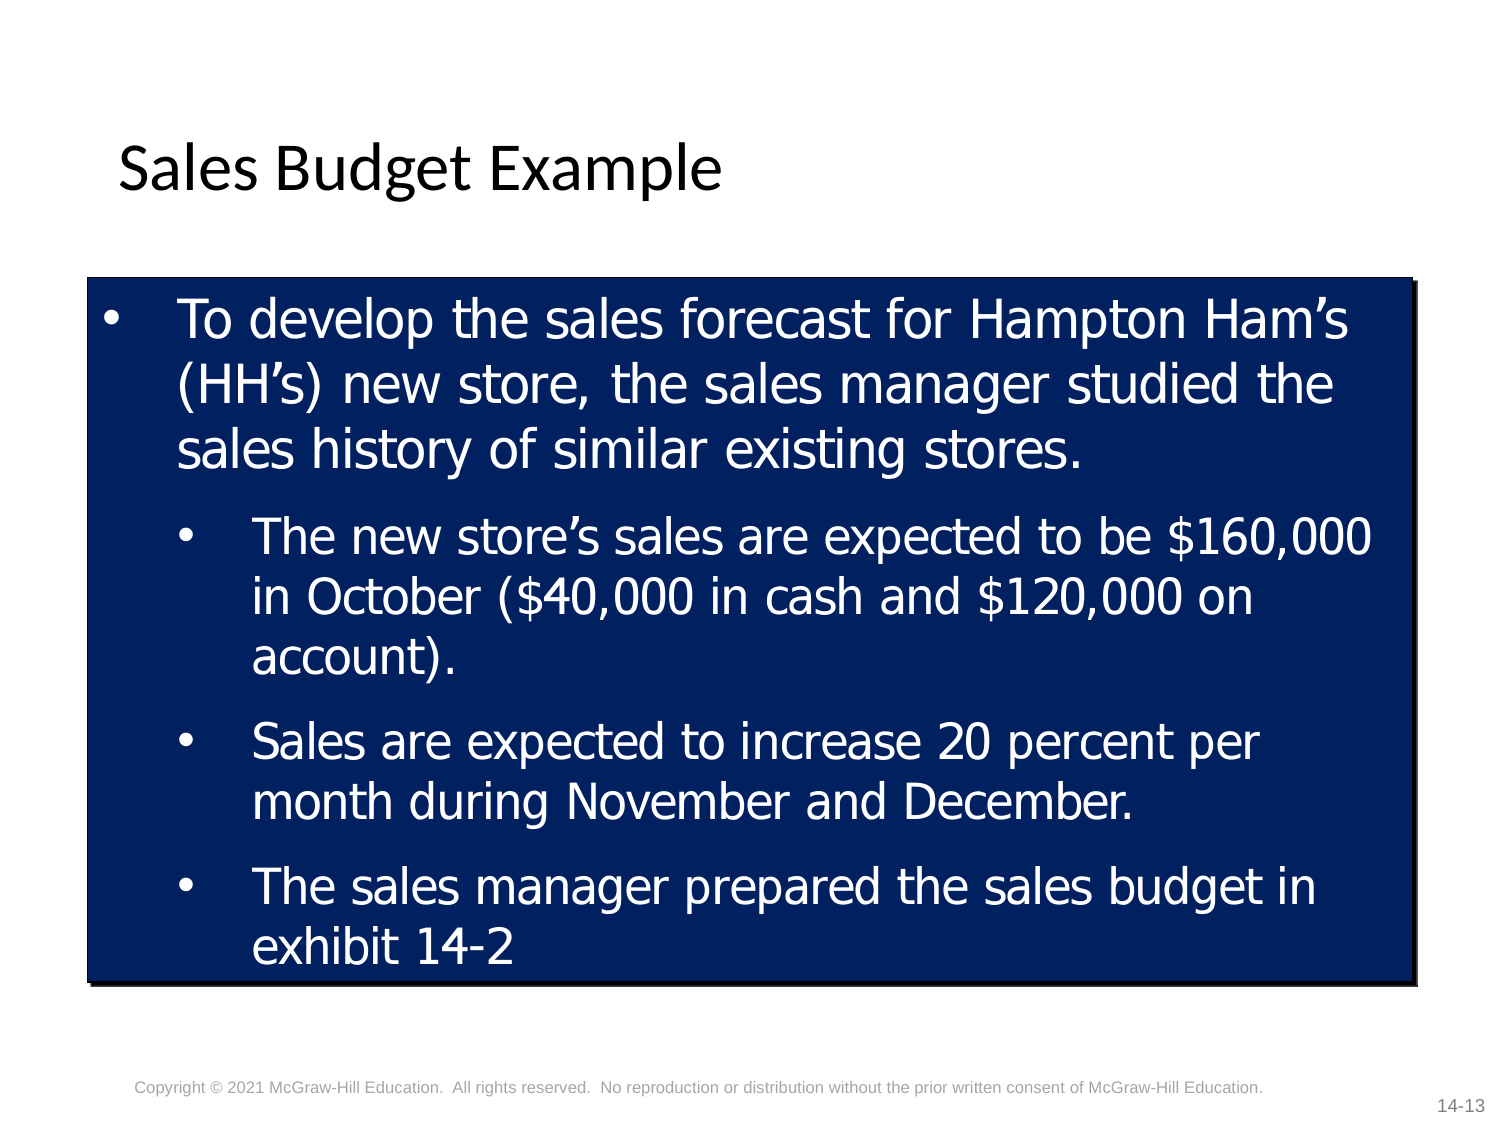

# Sales Budget Example
To develop the sales forecast for Hampton Ham’s (HH’s) new store, the sales manager studied the sales history of similar existing stores.
The new store’s sales are expected to be $160,000 in October ($40,000 in cash and $120,000 on account).
Sales are expected to increase 20 percent per month during November and December.
The sales manager prepared the sales budget in exhibit 14-2